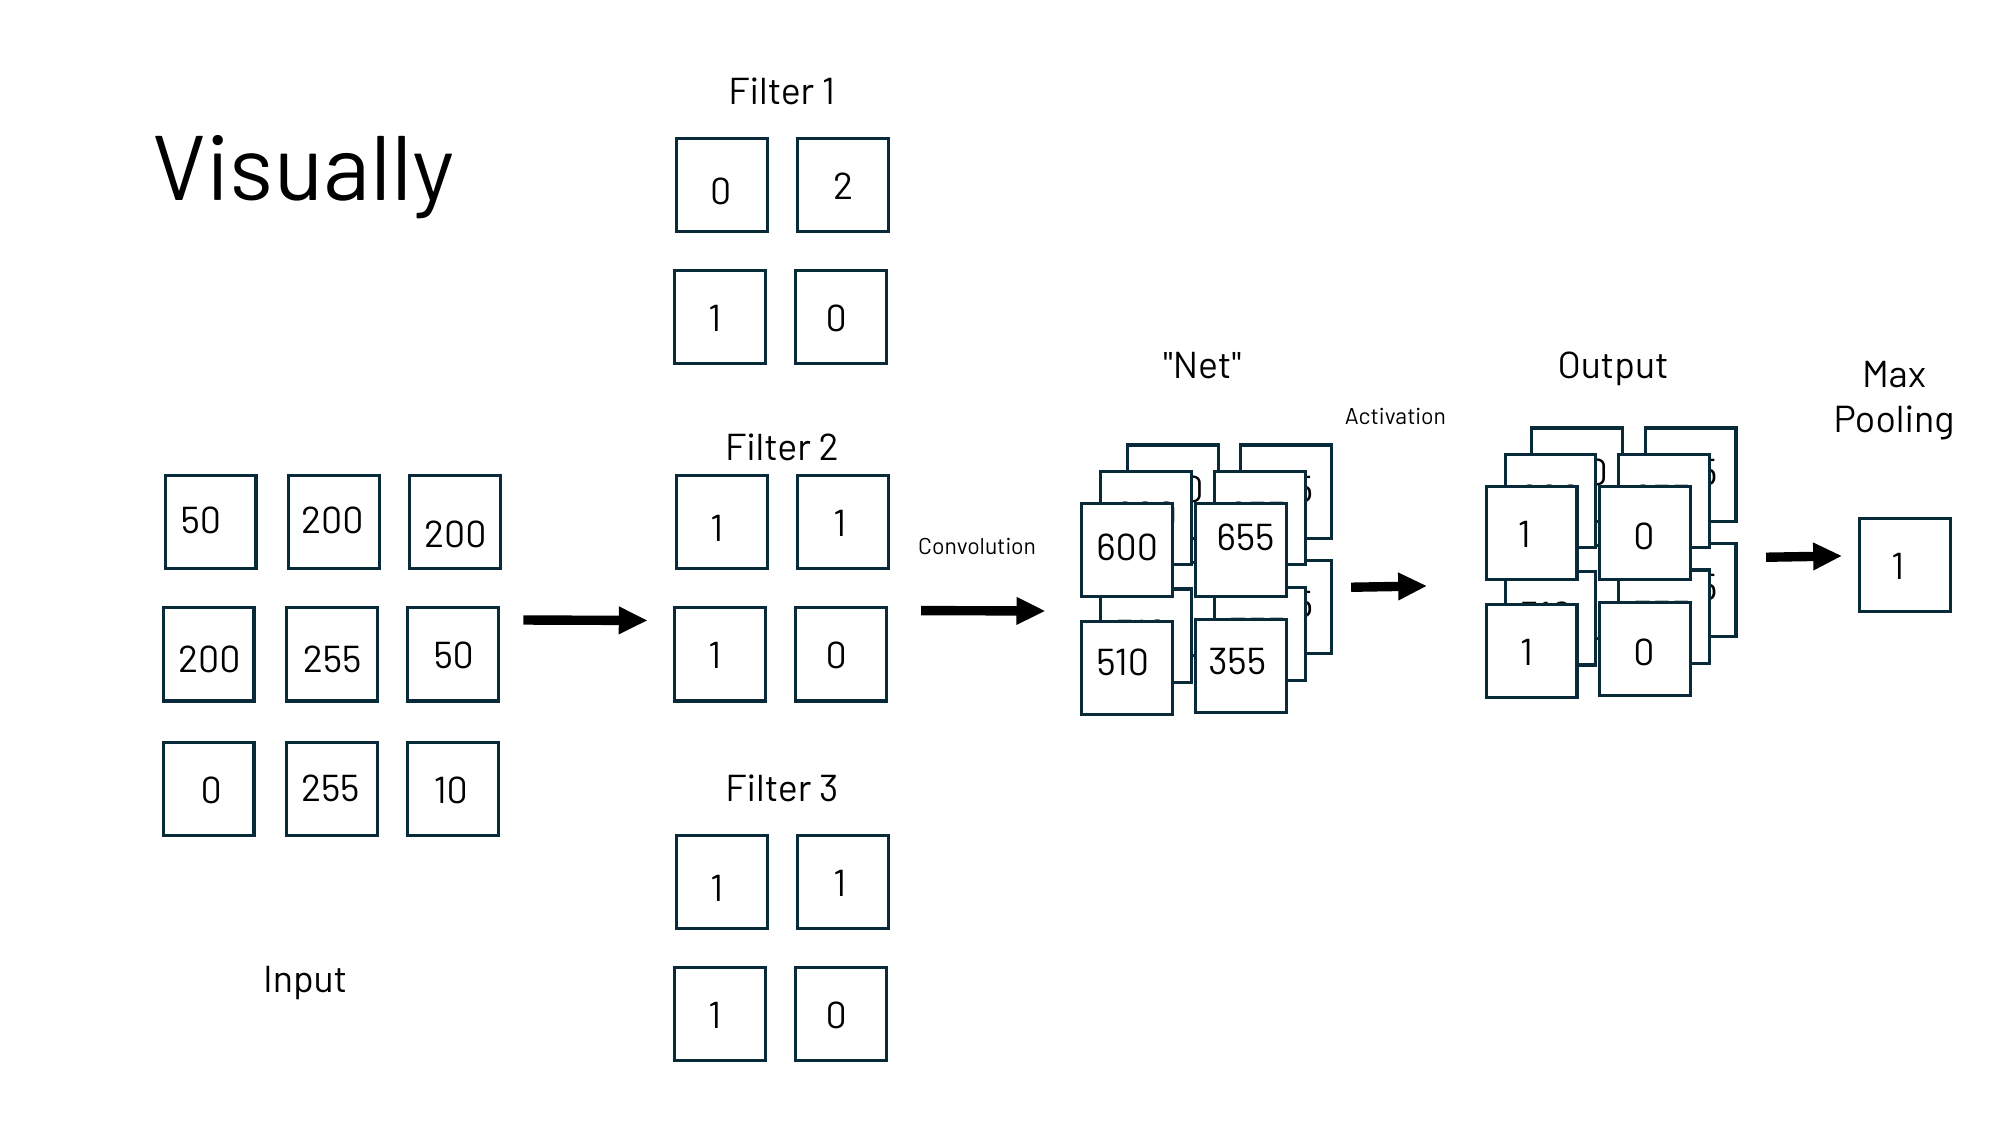

Filter 1
# Visually

2
0

1
0
Output
"Net"
Max Pooling
Activation
Filter 2

655
600

355
510

655
600

355
510

655
600

355
510

655
600

355
510

1
1

1
0

50
200
200

50
200
255

255
10
0

1
0

0
1

655
600

355
510

Convolution
1
Filter 3

1
1

1
0
Input